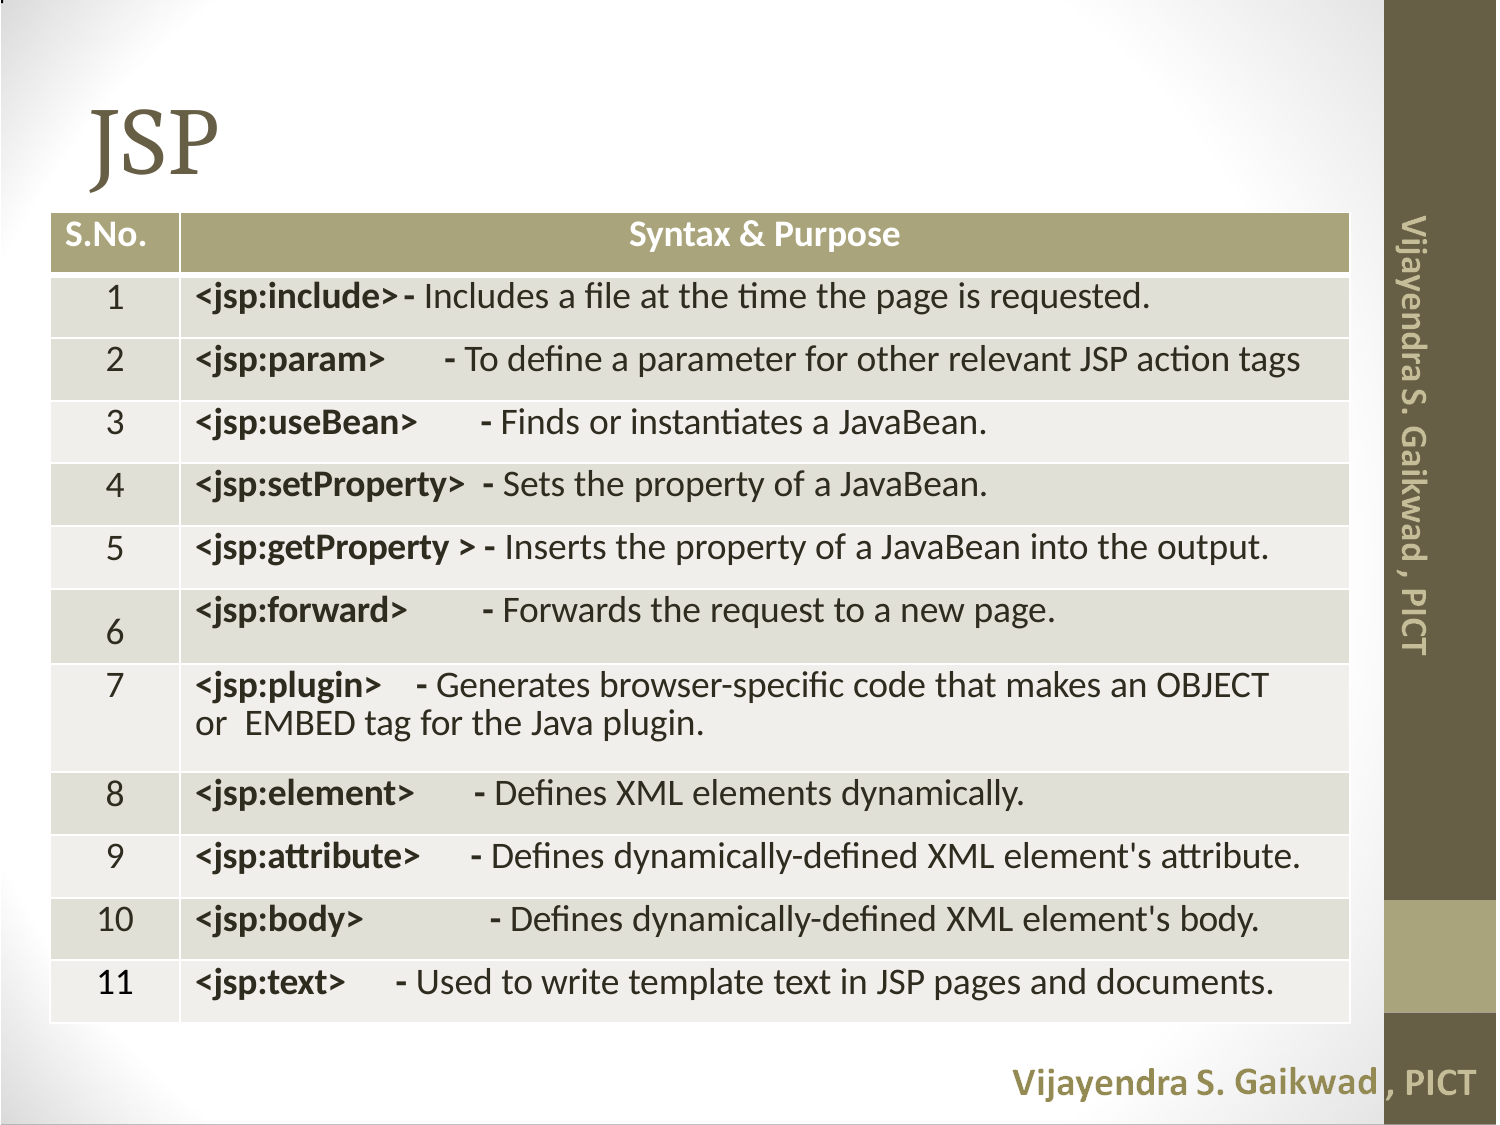

# JSP Actions
| S.No. | Syntax & Purpose |
| --- | --- |
| 1 | <jsp:include> - Includes a file at the time the page is requested. |
| 2 | <jsp:param> - To define a parameter for other relevant JSP action tags |
| 3 | <jsp:useBean> - Finds or instantiates a JavaBean. |
| 4 | <jsp:setProperty> - Sets the property of a JavaBean. |
| 5 | <jsp:getProperty > - Inserts the property of a JavaBean into the output. |
| 6 | <jsp:forward> - Forwards the request to a new page. |
| 7 | <jsp:plugin> - Generates browser-specific code that makes an OBJECT or EMBED tag for the Java plugin. |
| 8 | <jsp:element> - Defines XML elements dynamically. |
| 9 | <jsp:attribute> - Defines dynamically-defined XML element's attribute. |
| 10 | <jsp:body> - Defines dynamically-defined XML element's body. |
| 11 | <jsp:text> - Used to write template text in JSP pages and documents. |